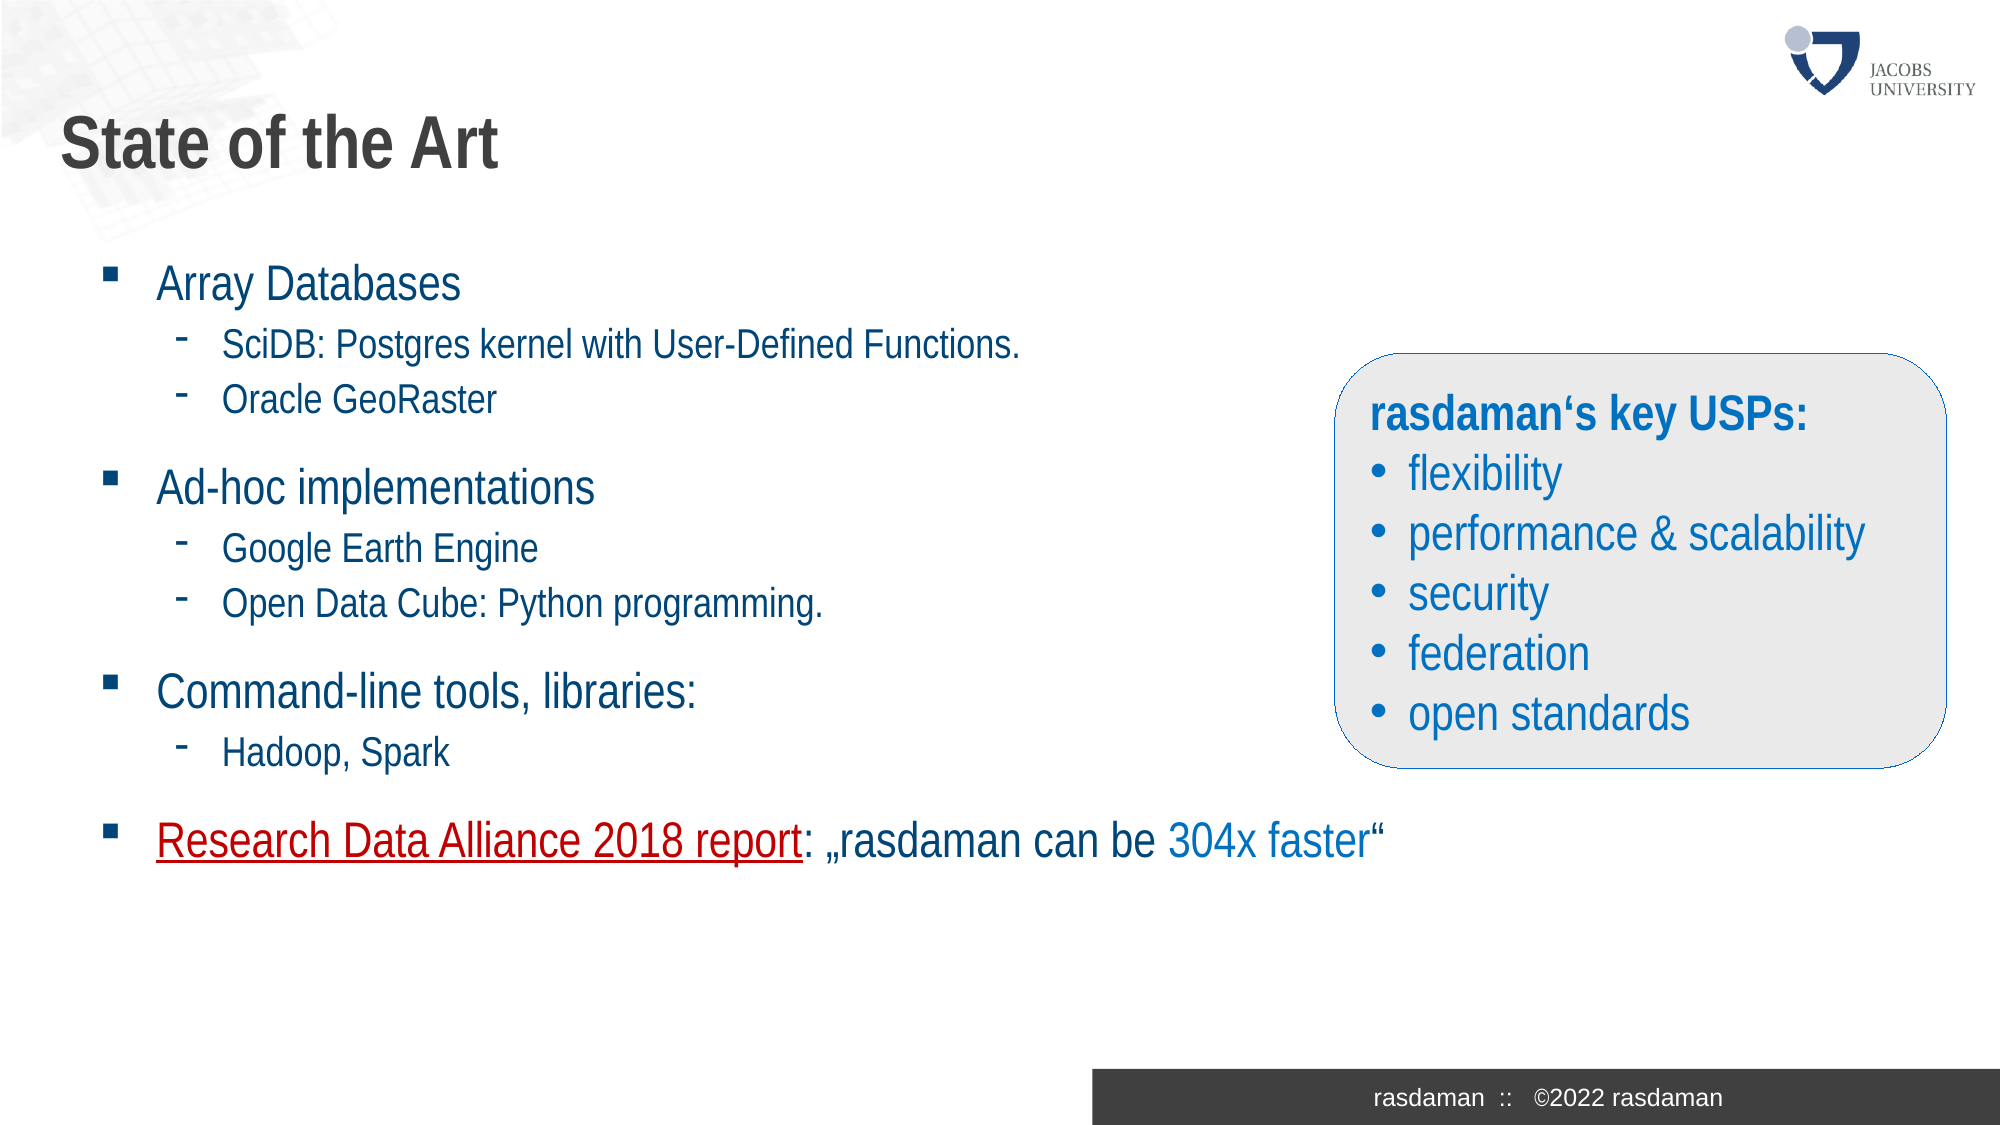

# State of the Art
Array Databases
SciDB: Postgres kernel with User-Defined Functions.
Oracle GeoRaster
Ad-hoc implementations
Google Earth Engine
Open Data Cube: Python programming.
Command-line tools, libraries:
Hadoop, Spark
Research Data Alliance 2018 report: „rasdaman can be 304x faster“
rasdaman‘s key USPs:
flexibility
performance & scalability
security
federation
open standards